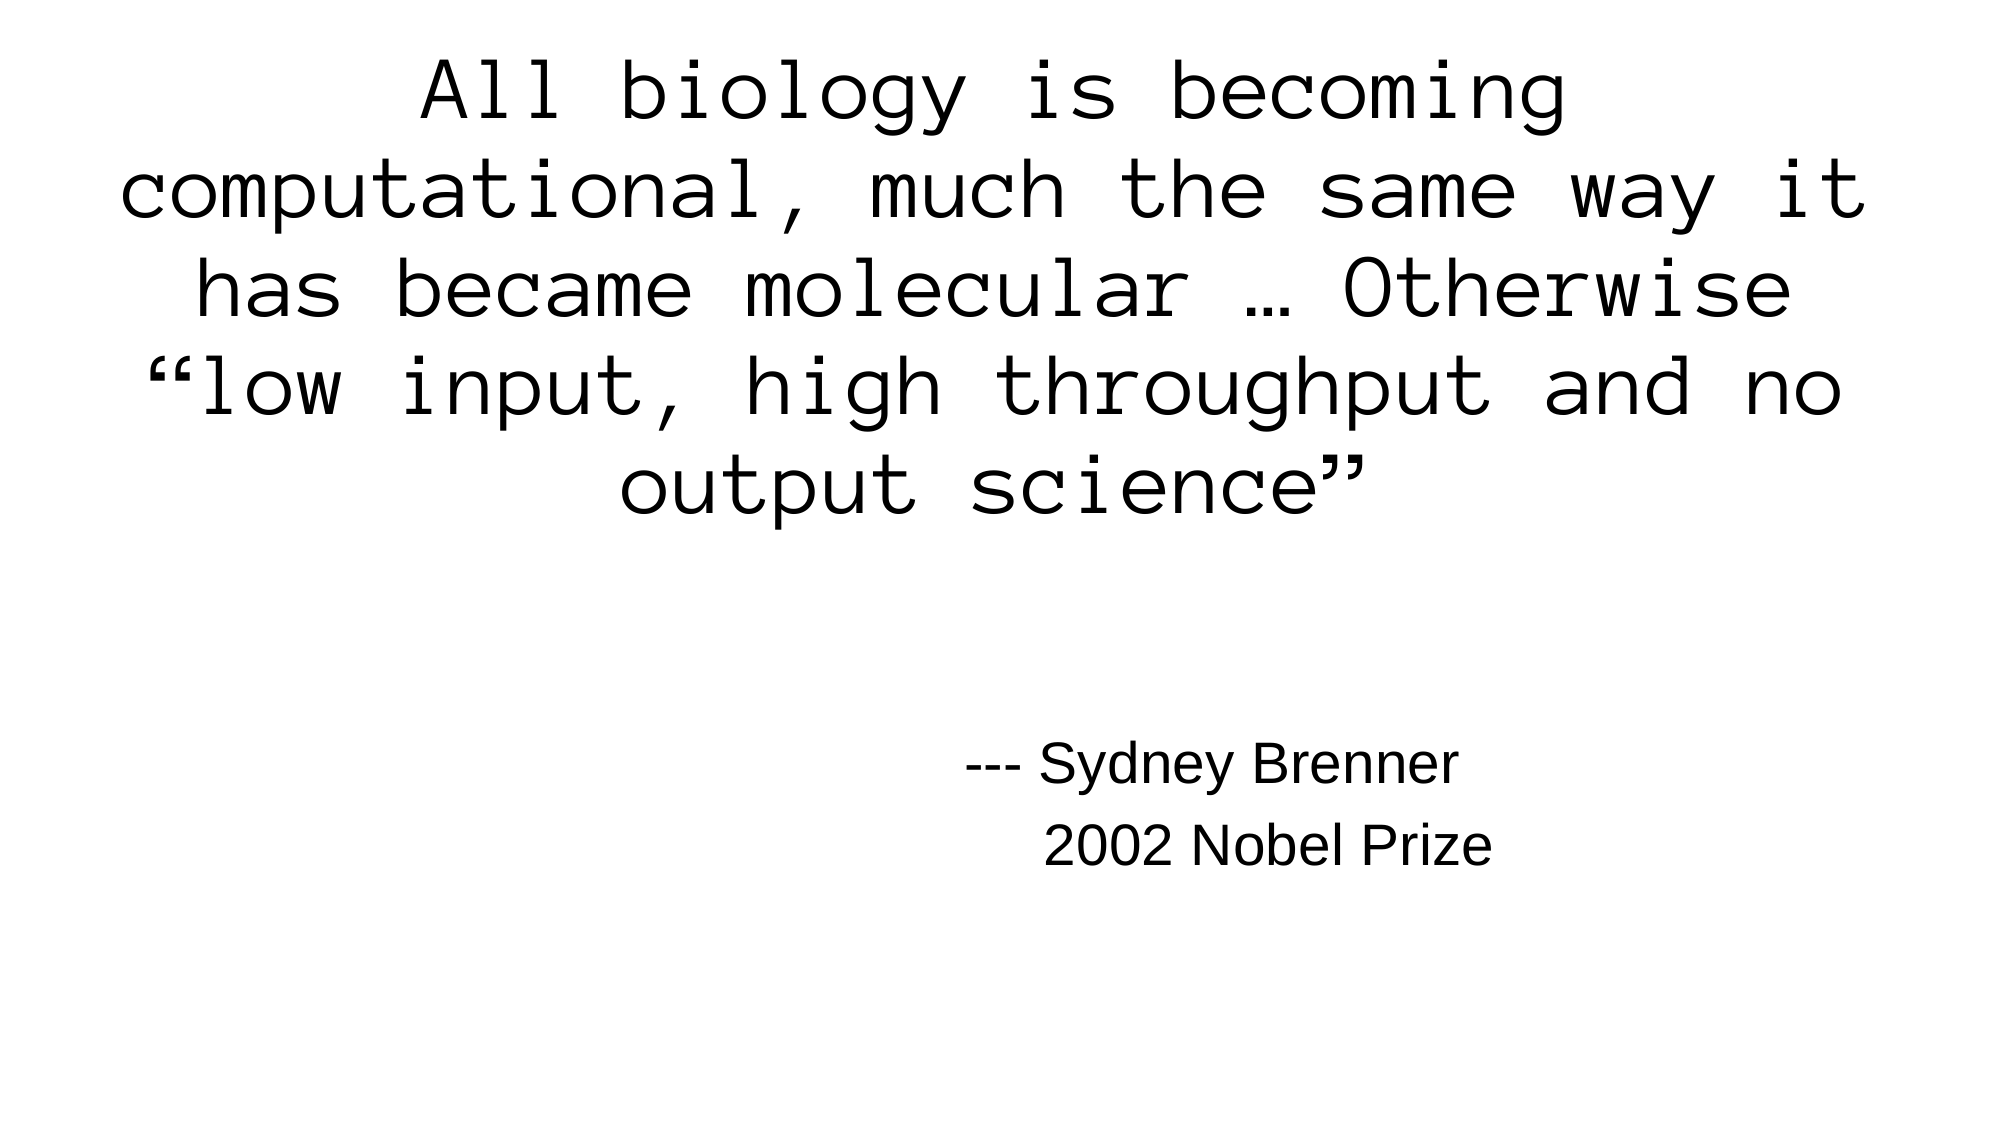

# All biology is becoming computational, much the same way it has became molecular … Otherwise “low input, high throughput and no output science”
--- Sydney Brenner
       2002 Nobel Prize